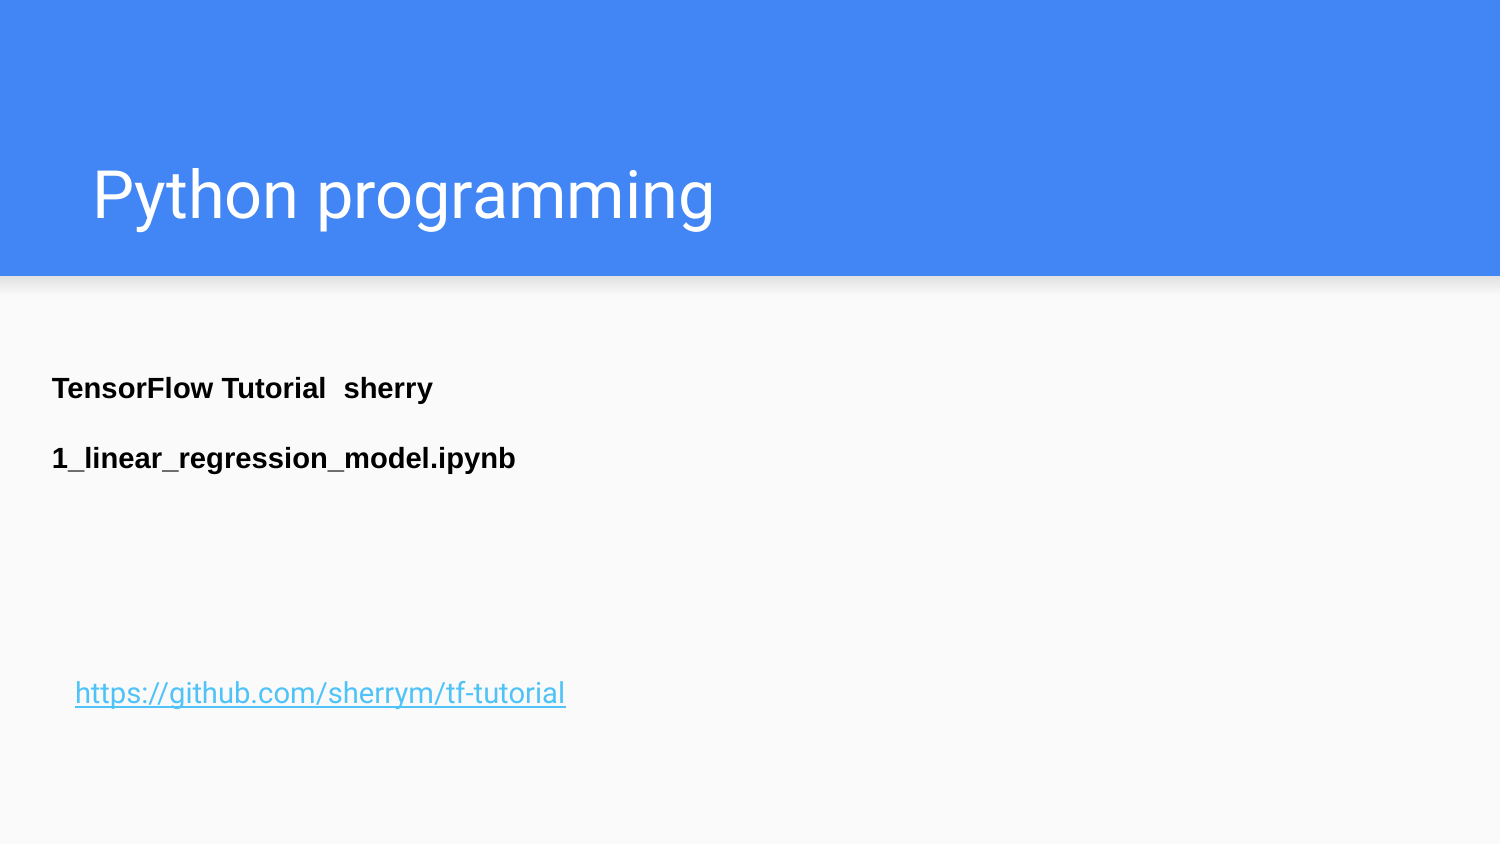

# Python programming
TensorFlow Tutorial  sherry

1_linear_regression_model.ipynb
https://github.com/sherrym/tf-tutorial